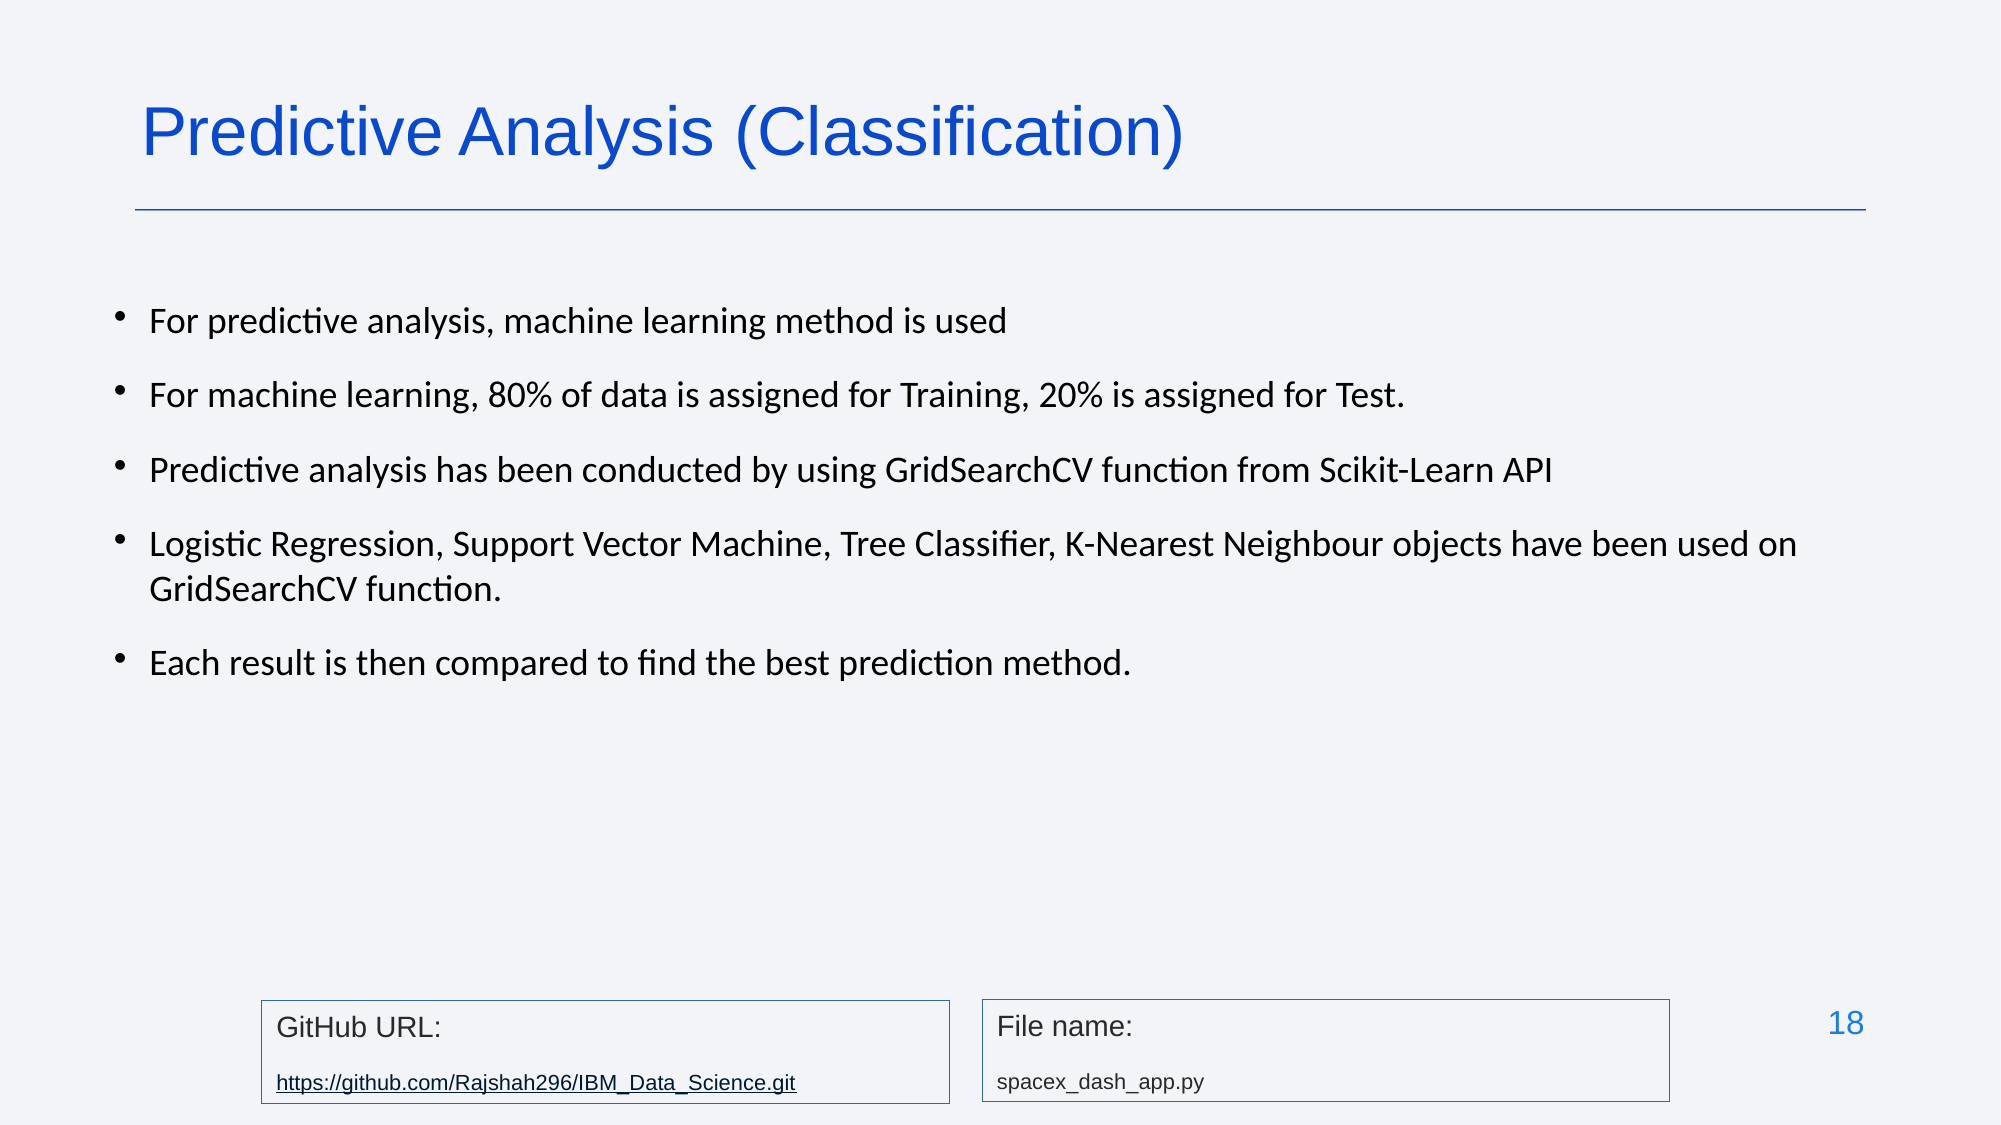

Predictive Analysis (Classification)
For predictive analysis, machine learning method is used
For machine learning, 80% of data is assigned for Training, 20% is assigned for Test.
Predictive analysis has been conducted by using GridSearchCV function from Scikit-Learn API
Logistic Regression, Support Vector Machine, Tree Classifier, K-Nearest Neighbour objects have been used on GridSearchCV function.
Each result is then compared to find the best prediction method.
18
File name:
spacex_dash_app.py
GitHub URL:
https://github.com/Rajshah296/IBM_Data_Science.git